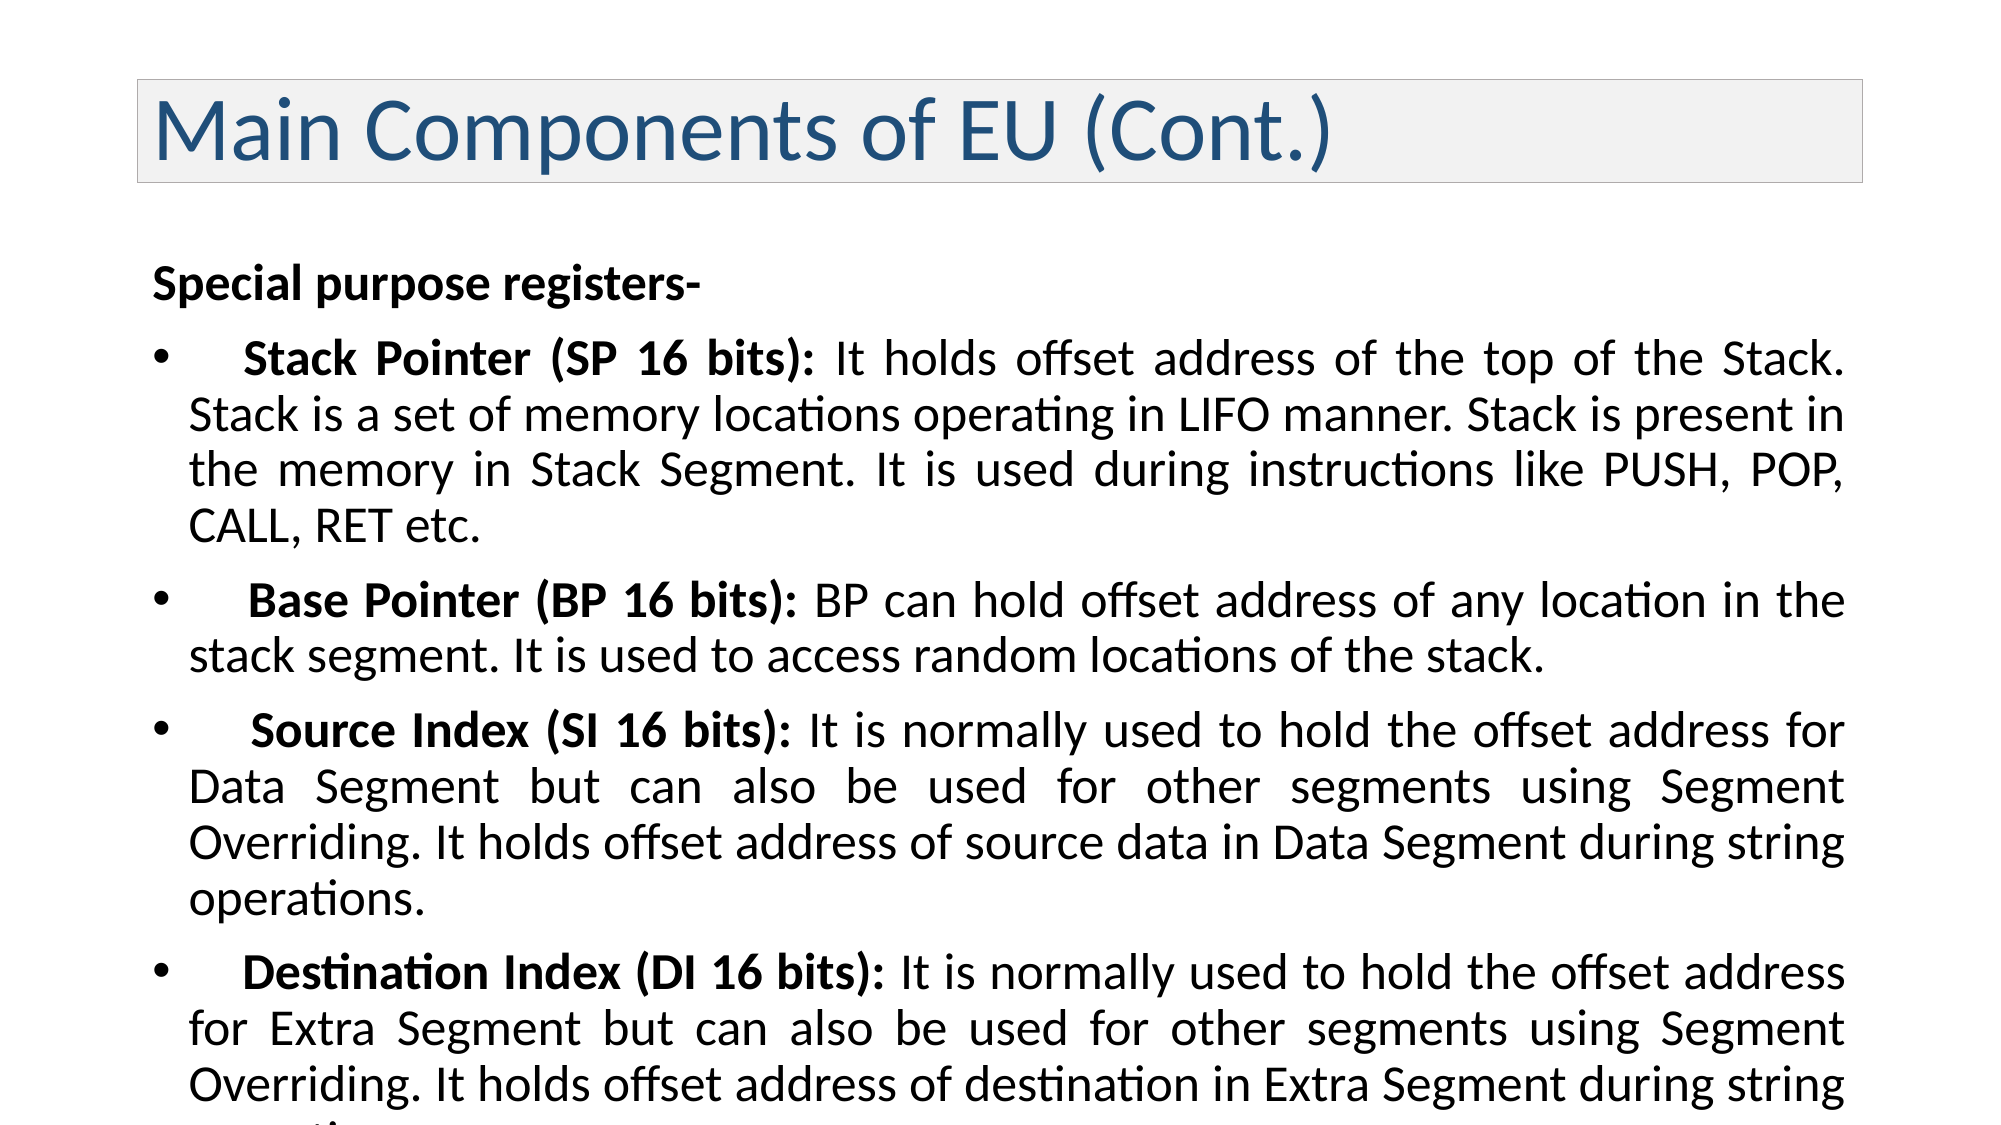

Main Components of EU (Cont.)
Special purpose registers-
   Stack Pointer (SP 16 bits): It holds offset address of the top of the Stack. Stack is a set of memory locations operating in LIFO manner. Stack is present in the memory in Stack Segment. It is used during instructions like PUSH, POP, CALL, RET etc.
    Base Pointer (BP 16 bits): BP can hold offset address of any location in the stack segment. It is used to access random locations of the stack.
    Source Index (SI 16 bits): It is normally used to hold the offset address for Data Segment but can also be used for other segments using Segment Overriding. It holds offset address of source data in Data Segment during string operations.
    Destination Index (DI 16 bits): It is normally used to hold the offset address for Extra Segment but can also be used for other segments using Segment Overriding. It holds offset address of destination in Extra Segment during string operations.